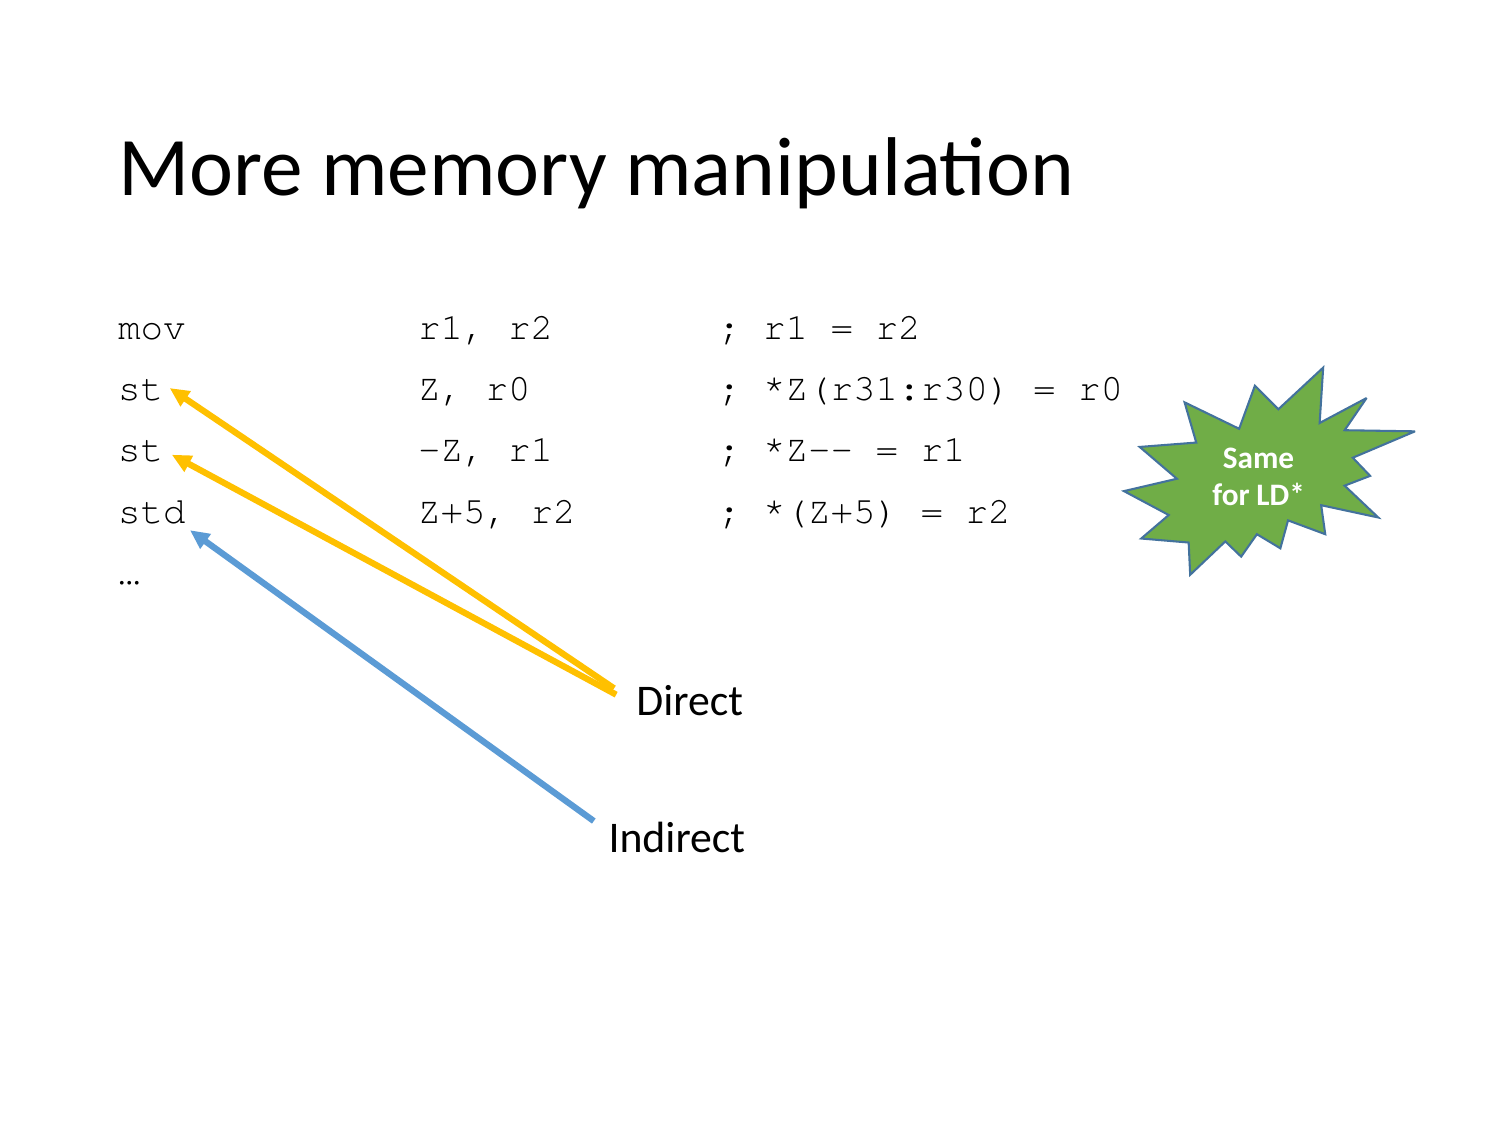

# More memory manipulation
mov 		r1, r2 	; r1 = r2
st 		Z, r0 		; *Z(r31:r30) = r0
st 		–Z, r1 	; *Z-- = r1
std 		Z+5, r2 	; *(Z+5) = r2
…
Same for LD*
Direct
Indirect